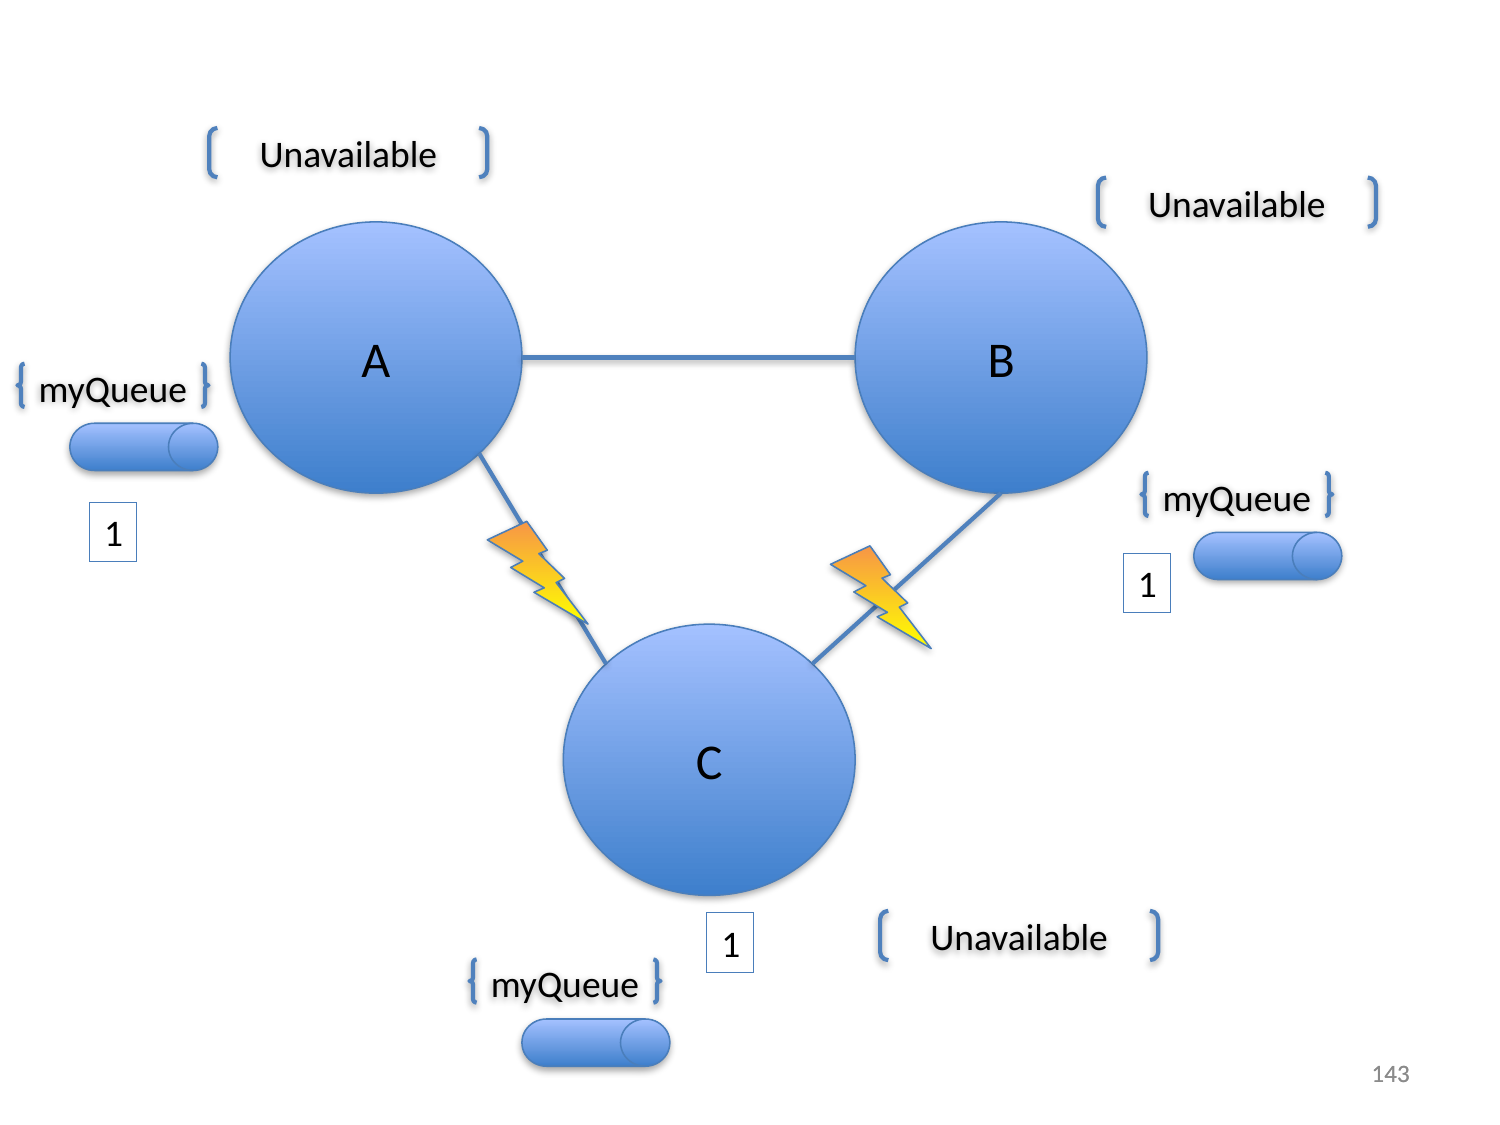

Unavailable
Unavailable
A
B
myQueue

myQueue
1

1
C
Unavailable
1
myQueue

143
143